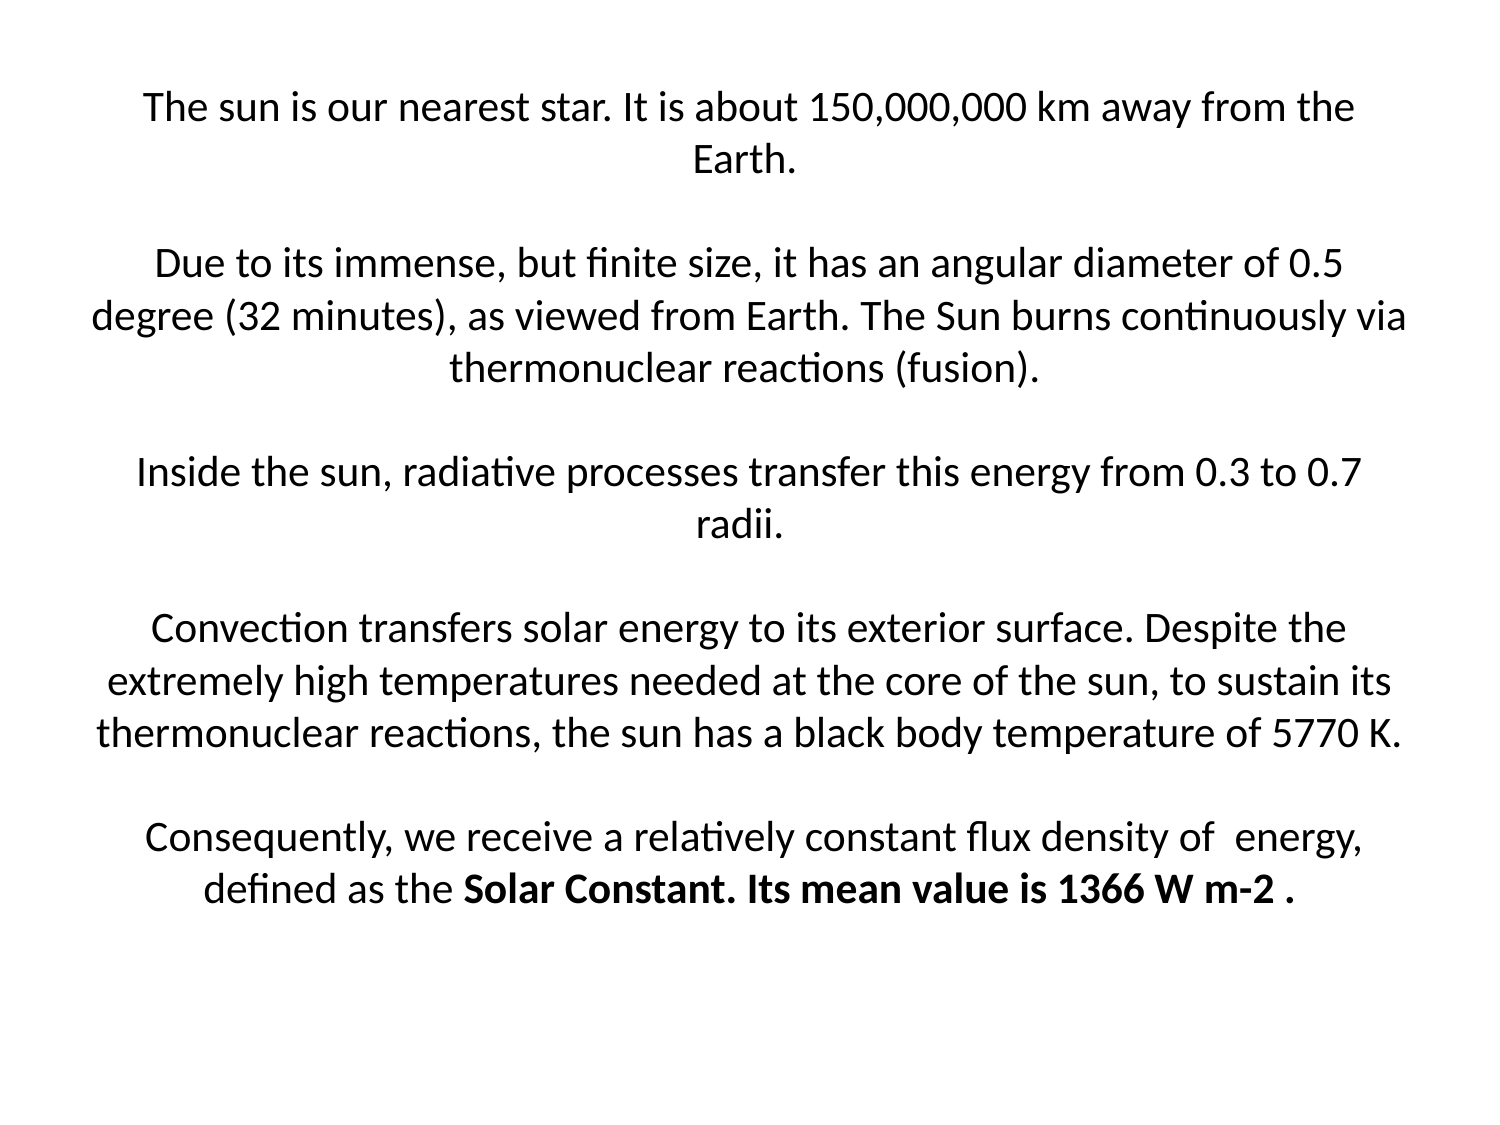

# The sun is our nearest star. It is about 150,000,000 km away from the Earth. Due to its immense, but finite size, it has an angular diameter of 0.5 degree (32 minutes), as viewed from Earth. The Sun burns continuously via thermonuclear reactions (fusion). Inside the sun, radiative processes transfer this energy from 0.3 to 0.7 radii. Convection transfers solar energy to its exterior surface. Despite the extremely high temperatures needed at the core of the sun, to sustain its thermonuclear reactions, the sun has a black body temperature of 5770 K. Consequently, we receive a relatively constant flux density of  energy, defined as the Solar Constant. Its mean value is 1366 W m-2 .